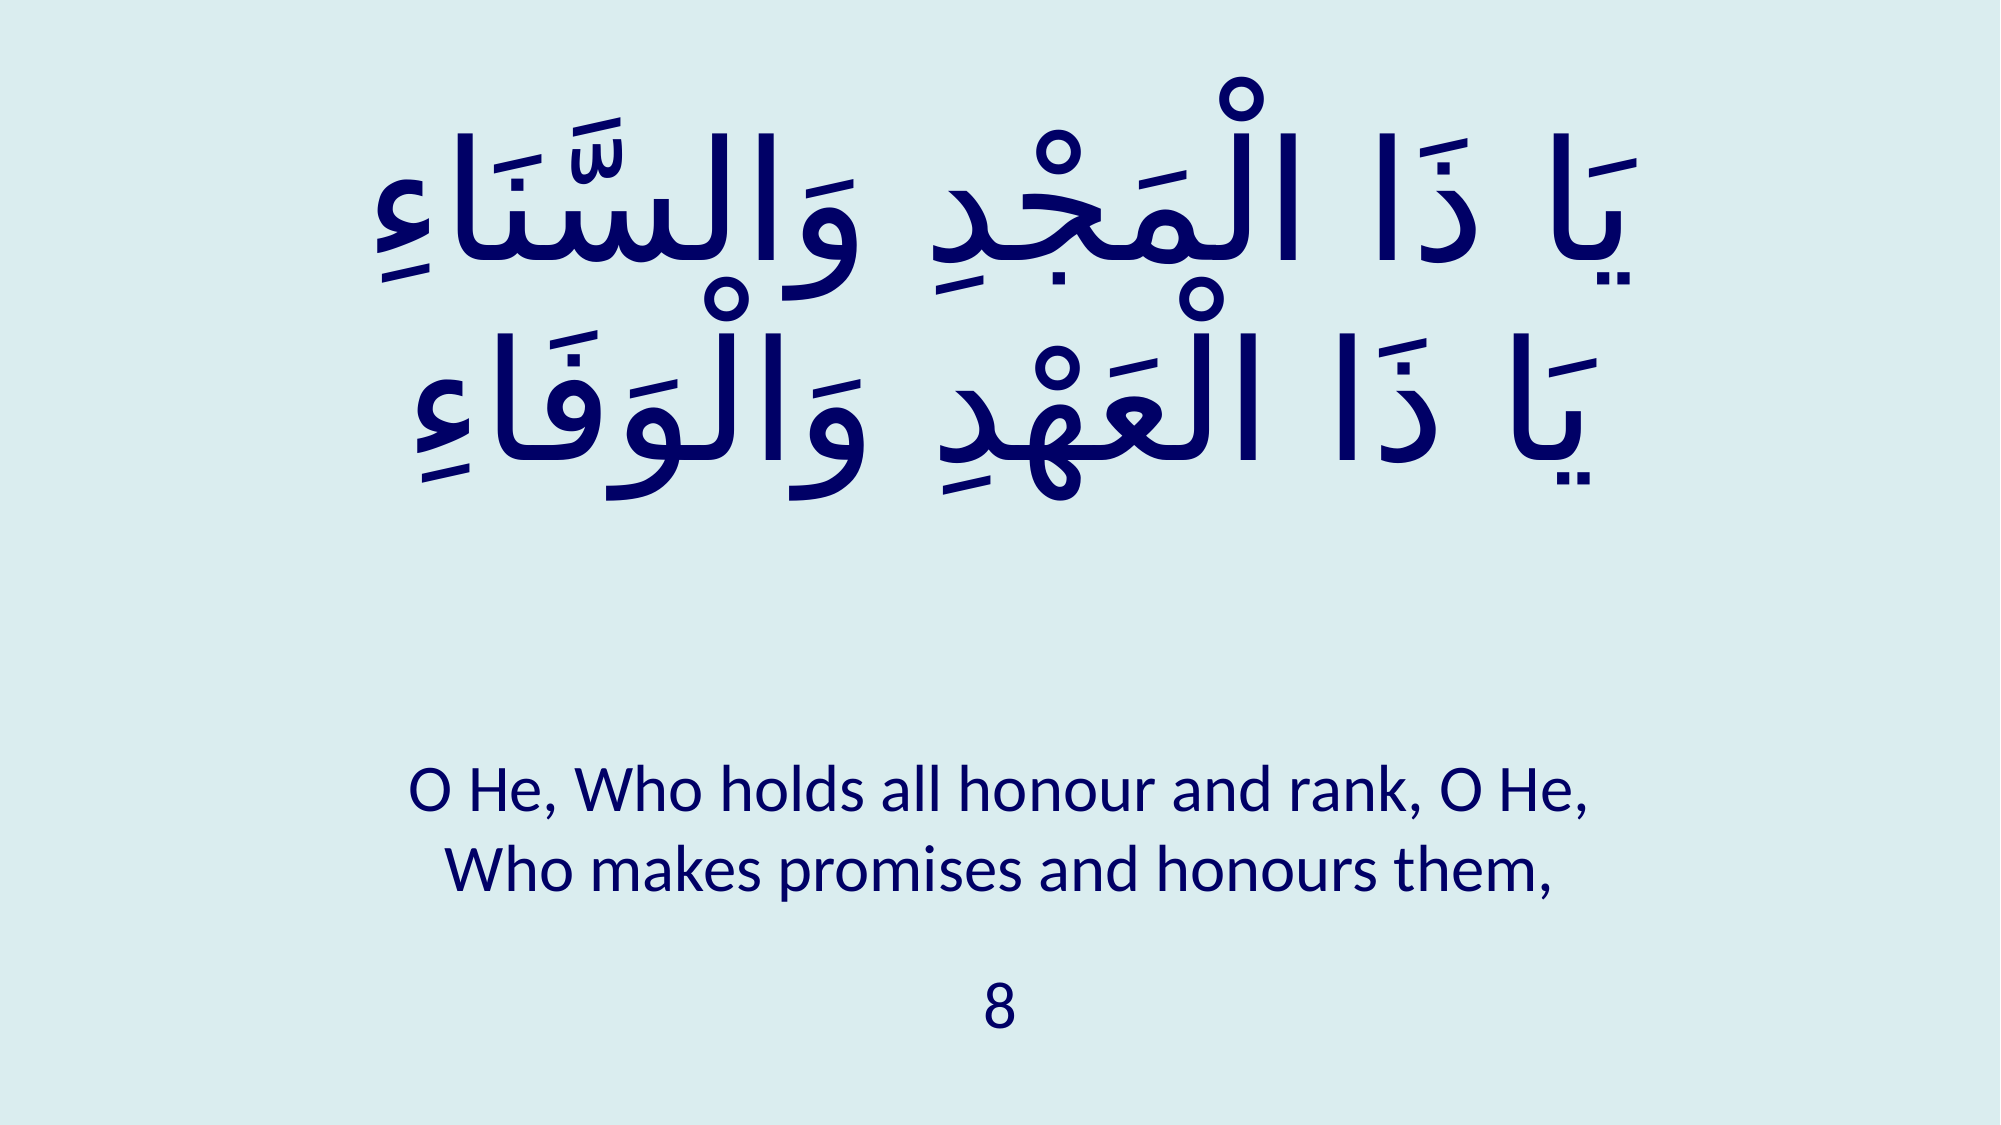

# يَا ذَا الْمَجْدِ وَالسَّنَاءِ يَا ذَا الْعَهْدِ وَالْوَفَاءِ
O He, Who holds all honour and rank, O He, Who makes promises and honours them,
8